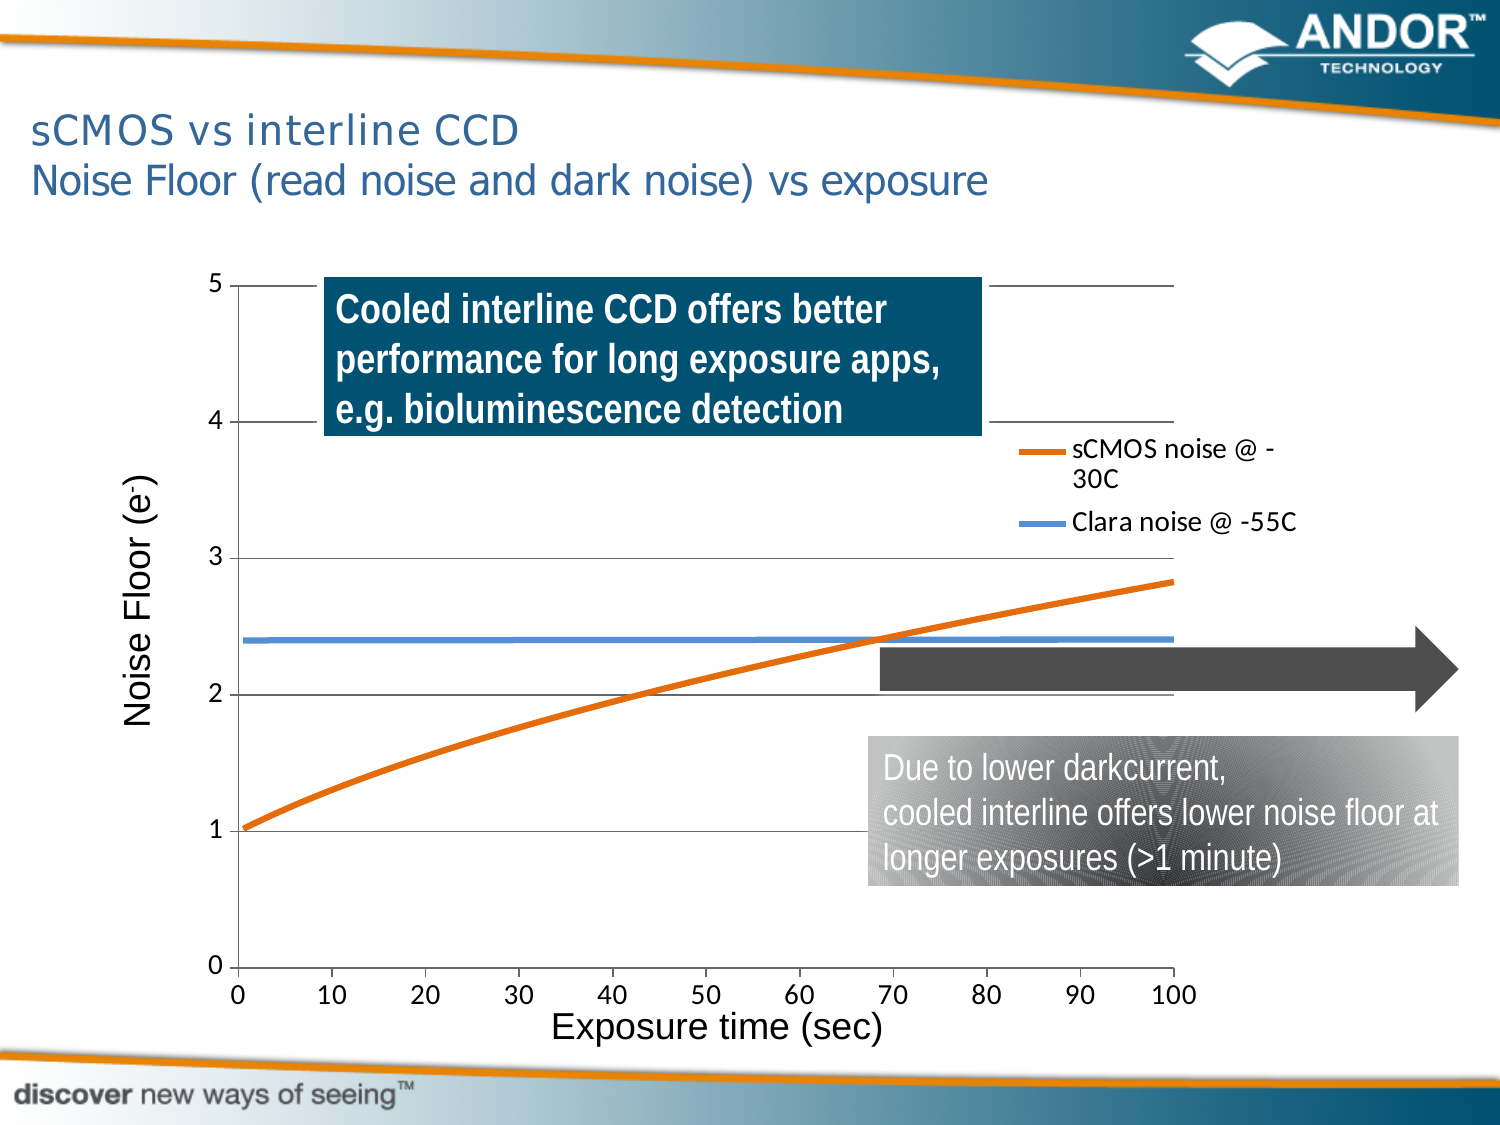

sCMOS vs interline CCD
Noise Floor (read noise and dark noise) vs exposure

### Chart

| Category | sCMOS noise @ -30C | Clara noise @ -55C |
|---|---|---|
Cooled interline CCD offers better performance for long exposure apps, e.g. bioluminescence detection
Noise Floor (e-)

Due to lower darkcurrent,
cooled interline offers lower noise floor at longer exposures (>1 minute)
Exposure time (sec)